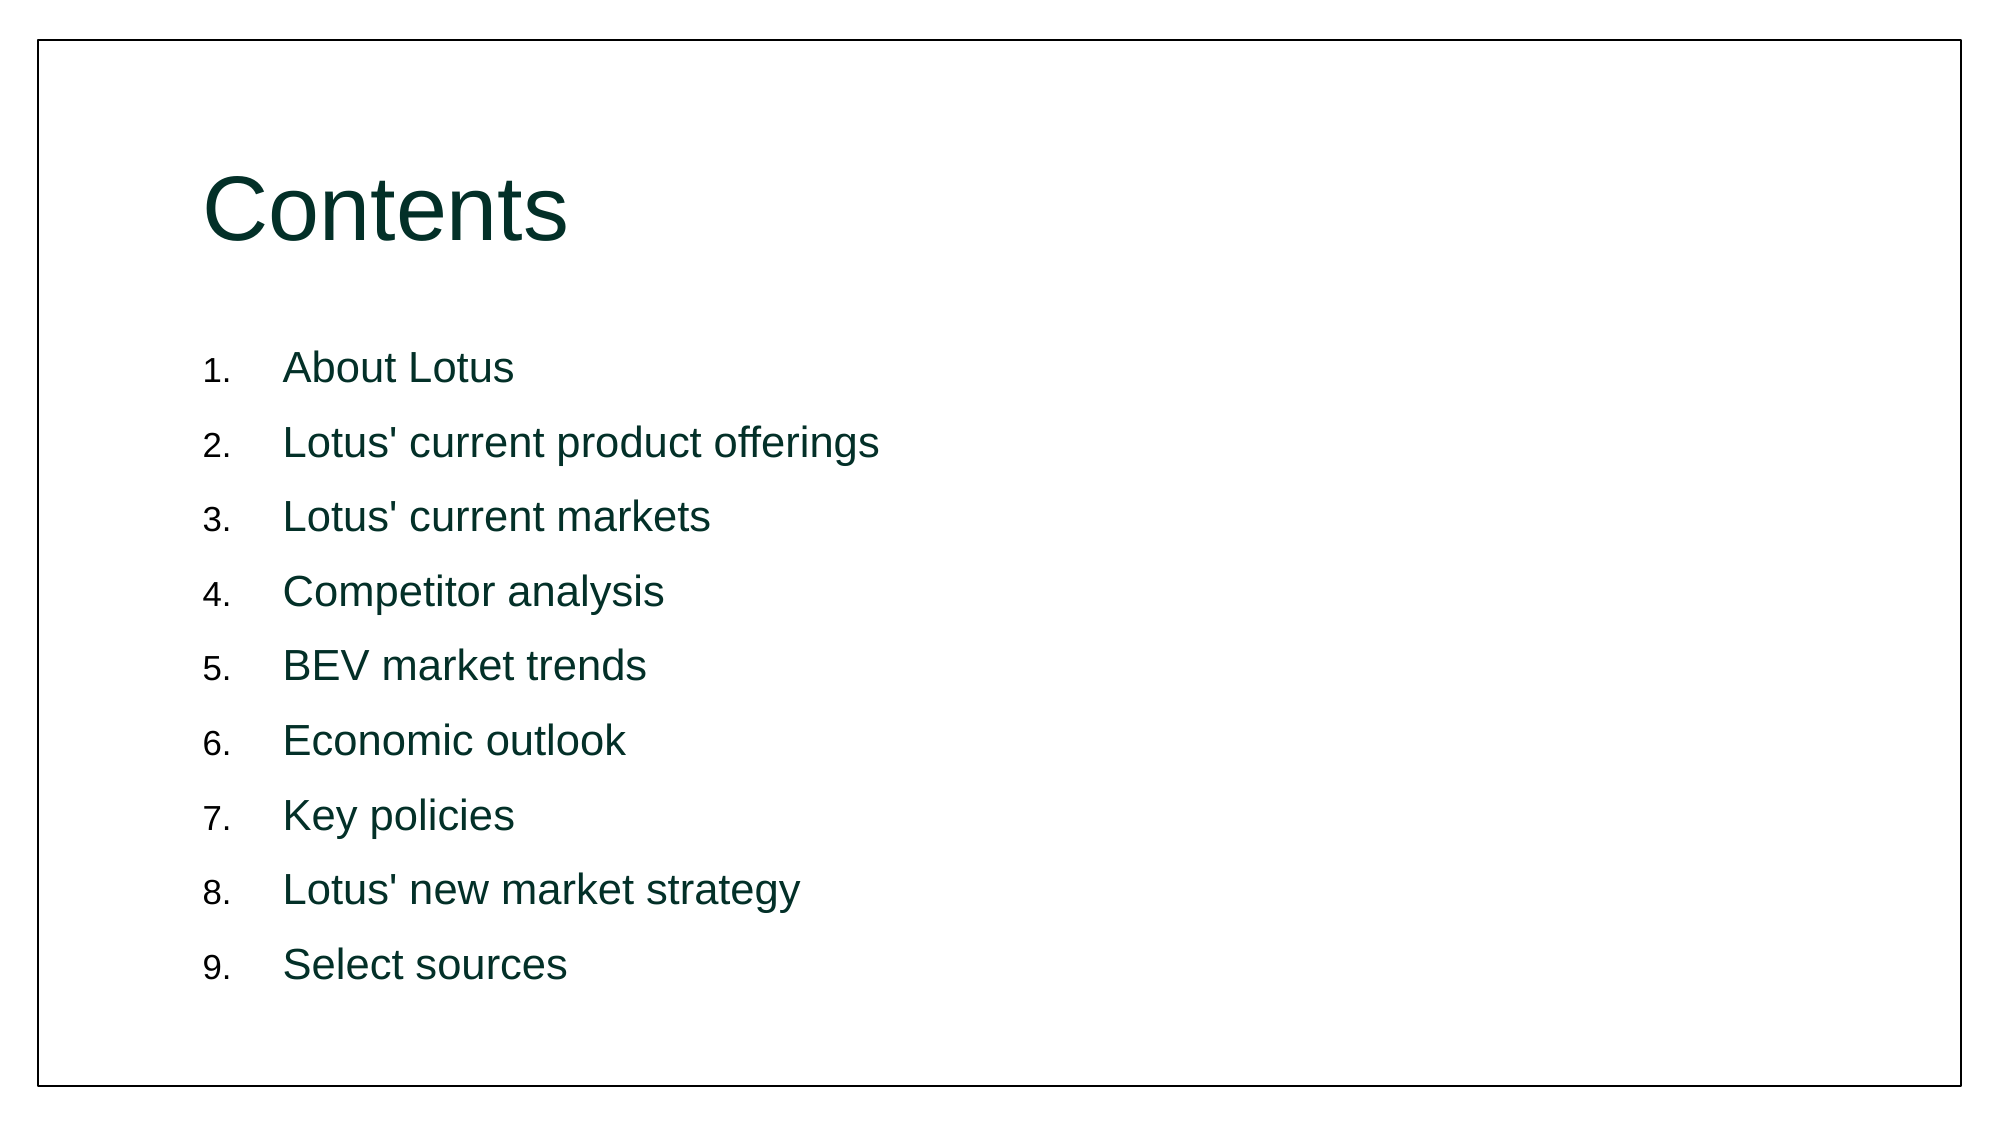

# Contents
About Lotus
Lotus' current product offerings
Lotus' current markets
Competitor analysis
BEV market trends
Economic outlook
Key policies
Lotus' new market strategy
Select sources